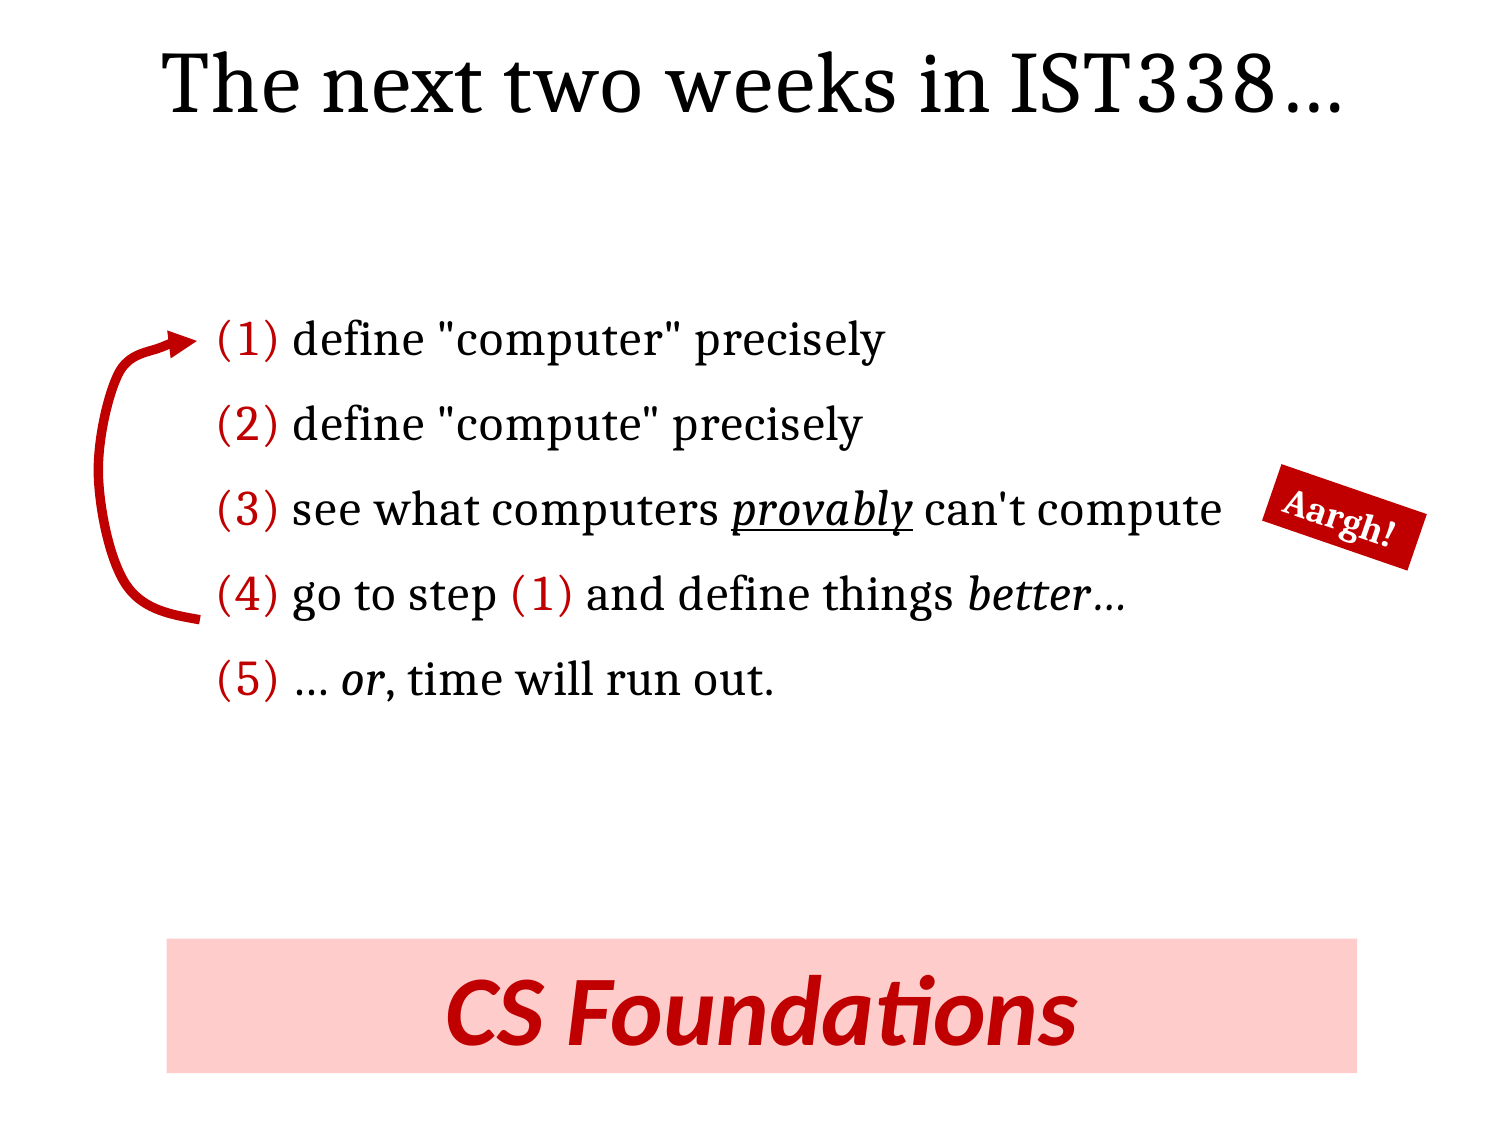

The next two weeks in IST338…
(1) define "computer" precisely
(2) define "compute" precisely
(3) see what computers provably can't compute
(4) go to step (1) and define things better…
(5) … or, time will run out.

Aargh!
CS Foundations